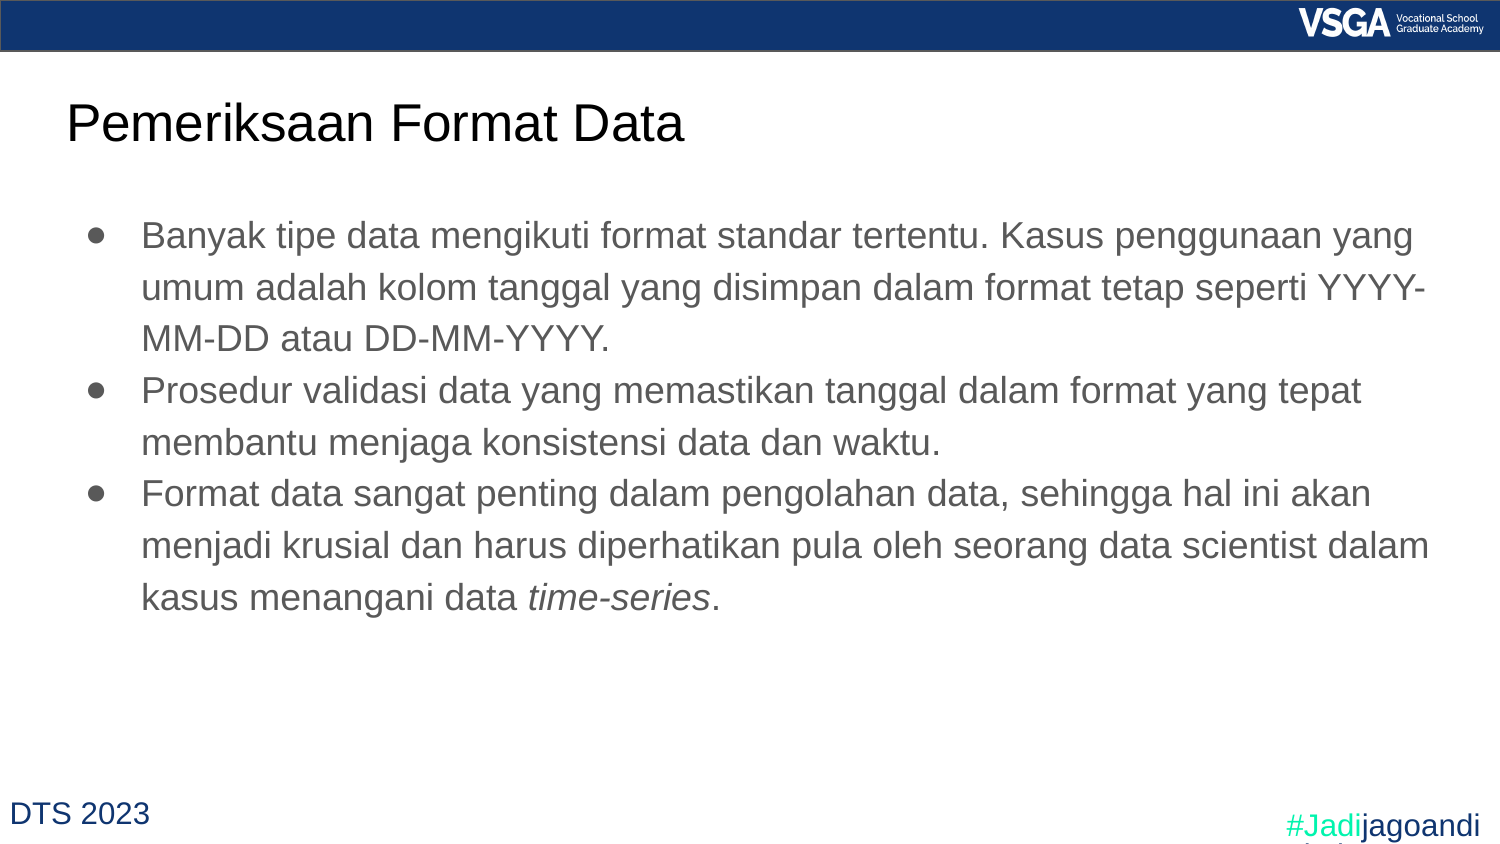

# Pemeriksaan Format Data
Banyak tipe data mengikuti format standar tertentu. Kasus penggunaan yang umum adalah kolom tanggal yang disimpan dalam format tetap seperti YYYY-MM-DD atau DD-MM-YYYY.
Prosedur validasi data yang memastikan tanggal dalam format yang tepat membantu menjaga konsistensi data dan waktu.
Format data sangat penting dalam pengolahan data, sehingga hal ini akan menjadi krusial dan harus diperhatikan pula oleh seorang data scientist dalam kasus menangani data time-series.